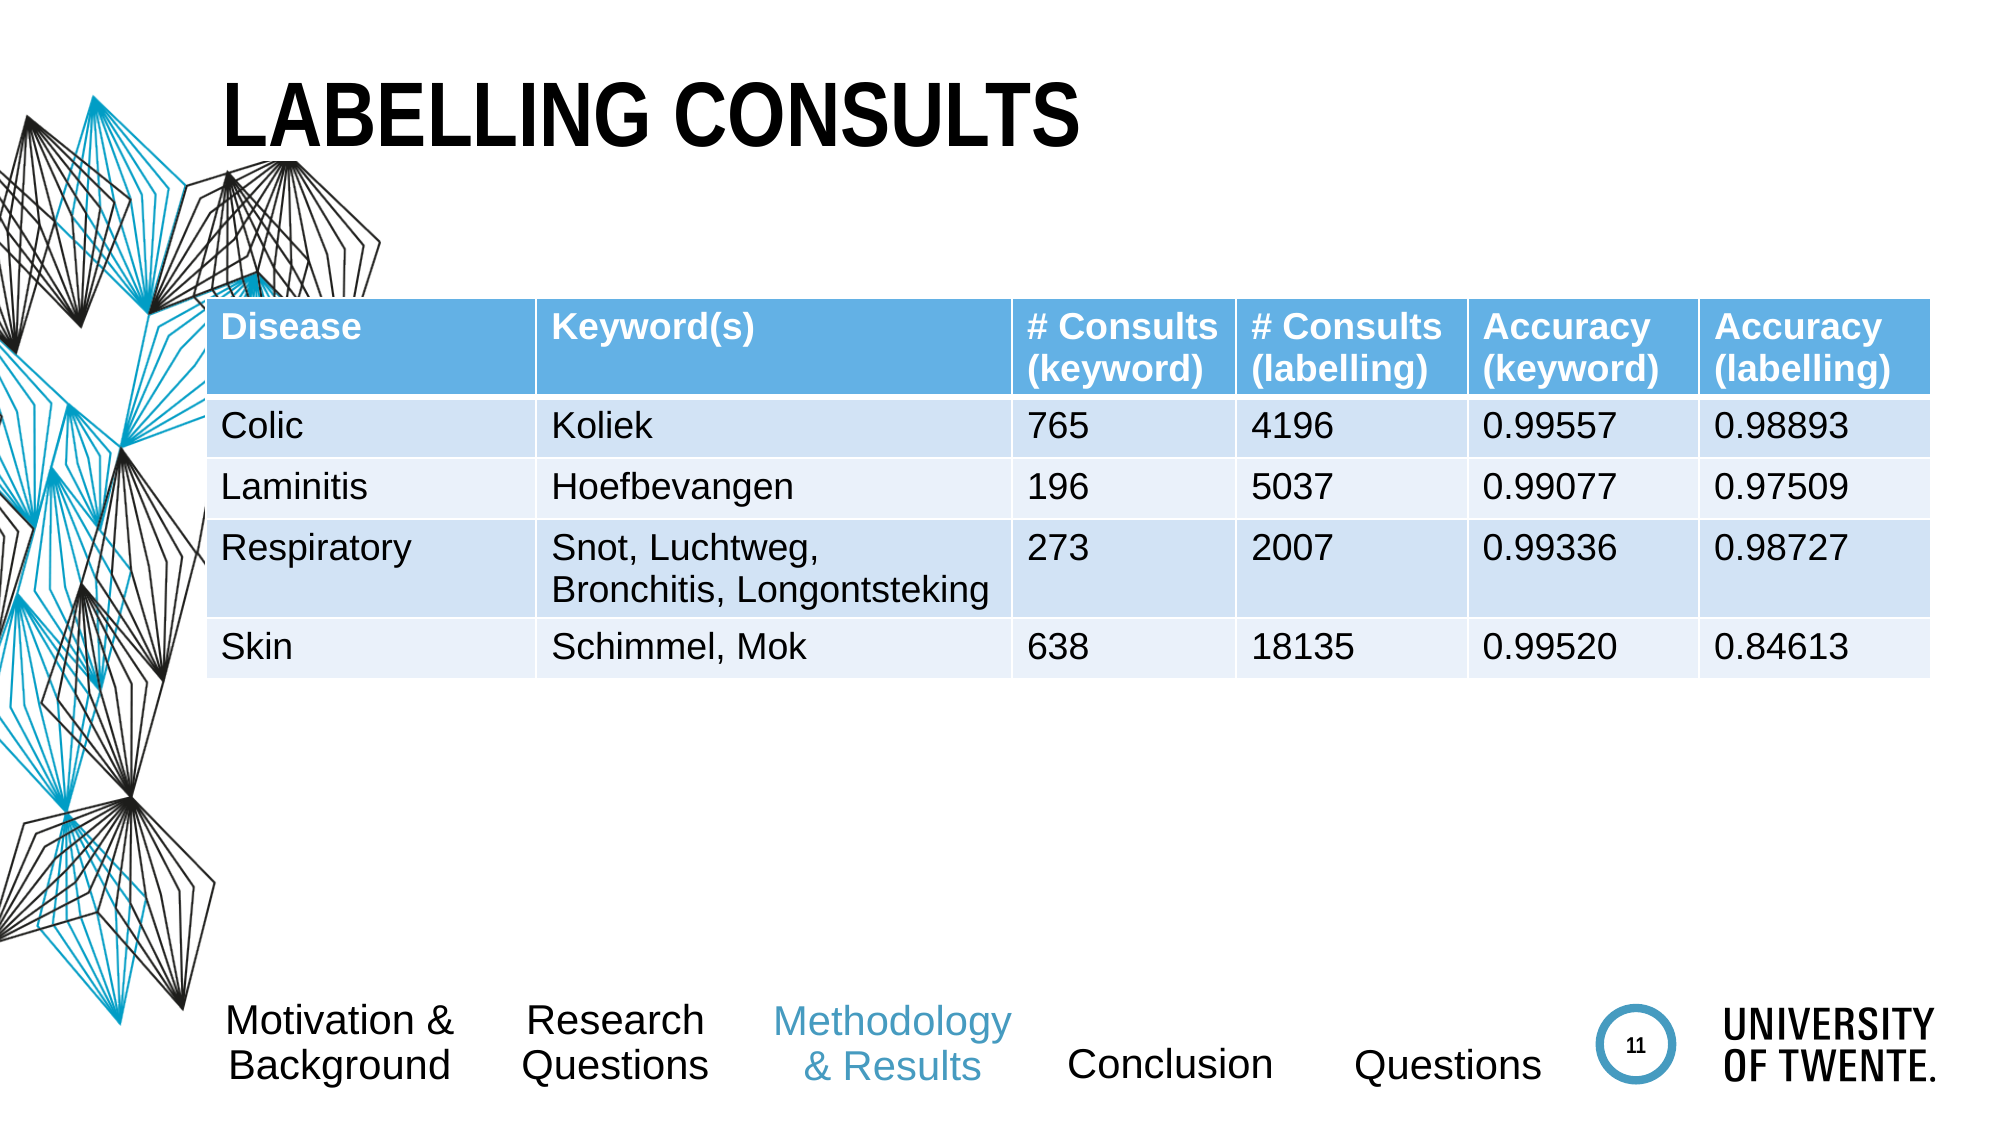

# Labelling Consults
| Disease | Keyword(s) | # Consults (keyword) | # Consults (labelling) | Accuracy (keyword) | Accuracy (labelling) |
| --- | --- | --- | --- | --- | --- |
| Colic | Koliek | 765 | 4196 | 0.99557 | 0.98893 |
| Laminitis | Hoefbevangen | 196 | 5037 | 0.99077 | 0.97509 |
| Respiratory | Snot, Luchtweg, Bronchitis, Longontsteking | 273 | 2007 | 0.99336 | 0.98727 |
| Skin | Schimmel, Mok | 638 | 18135 | 0.99520 | 0.84613 |
Research Questions
Methodology & Results
Motivation & Background
Conclusion
Questions
11